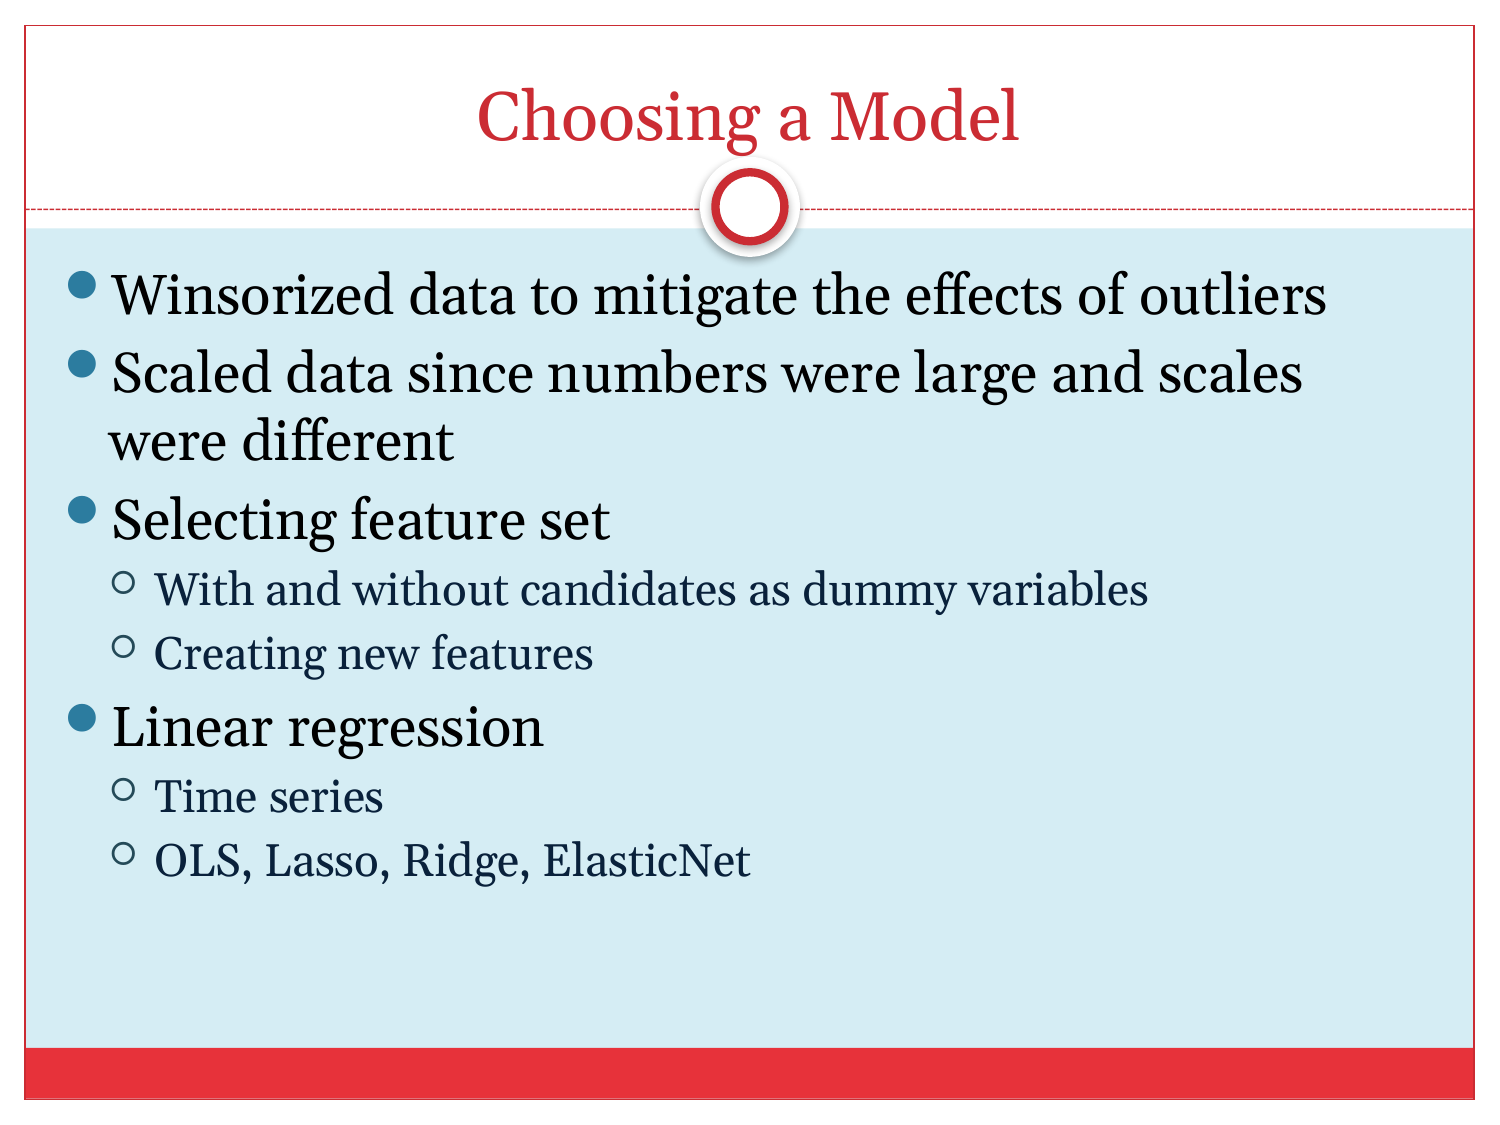

# Choosing a Model
Winsorized data to mitigate the effects of outliers
Scaled data since numbers were large and scales were different
Selecting feature set
With and without candidates as dummy variables
Creating new features
Linear regression
Time series
OLS, Lasso, Ridge, ElasticNet